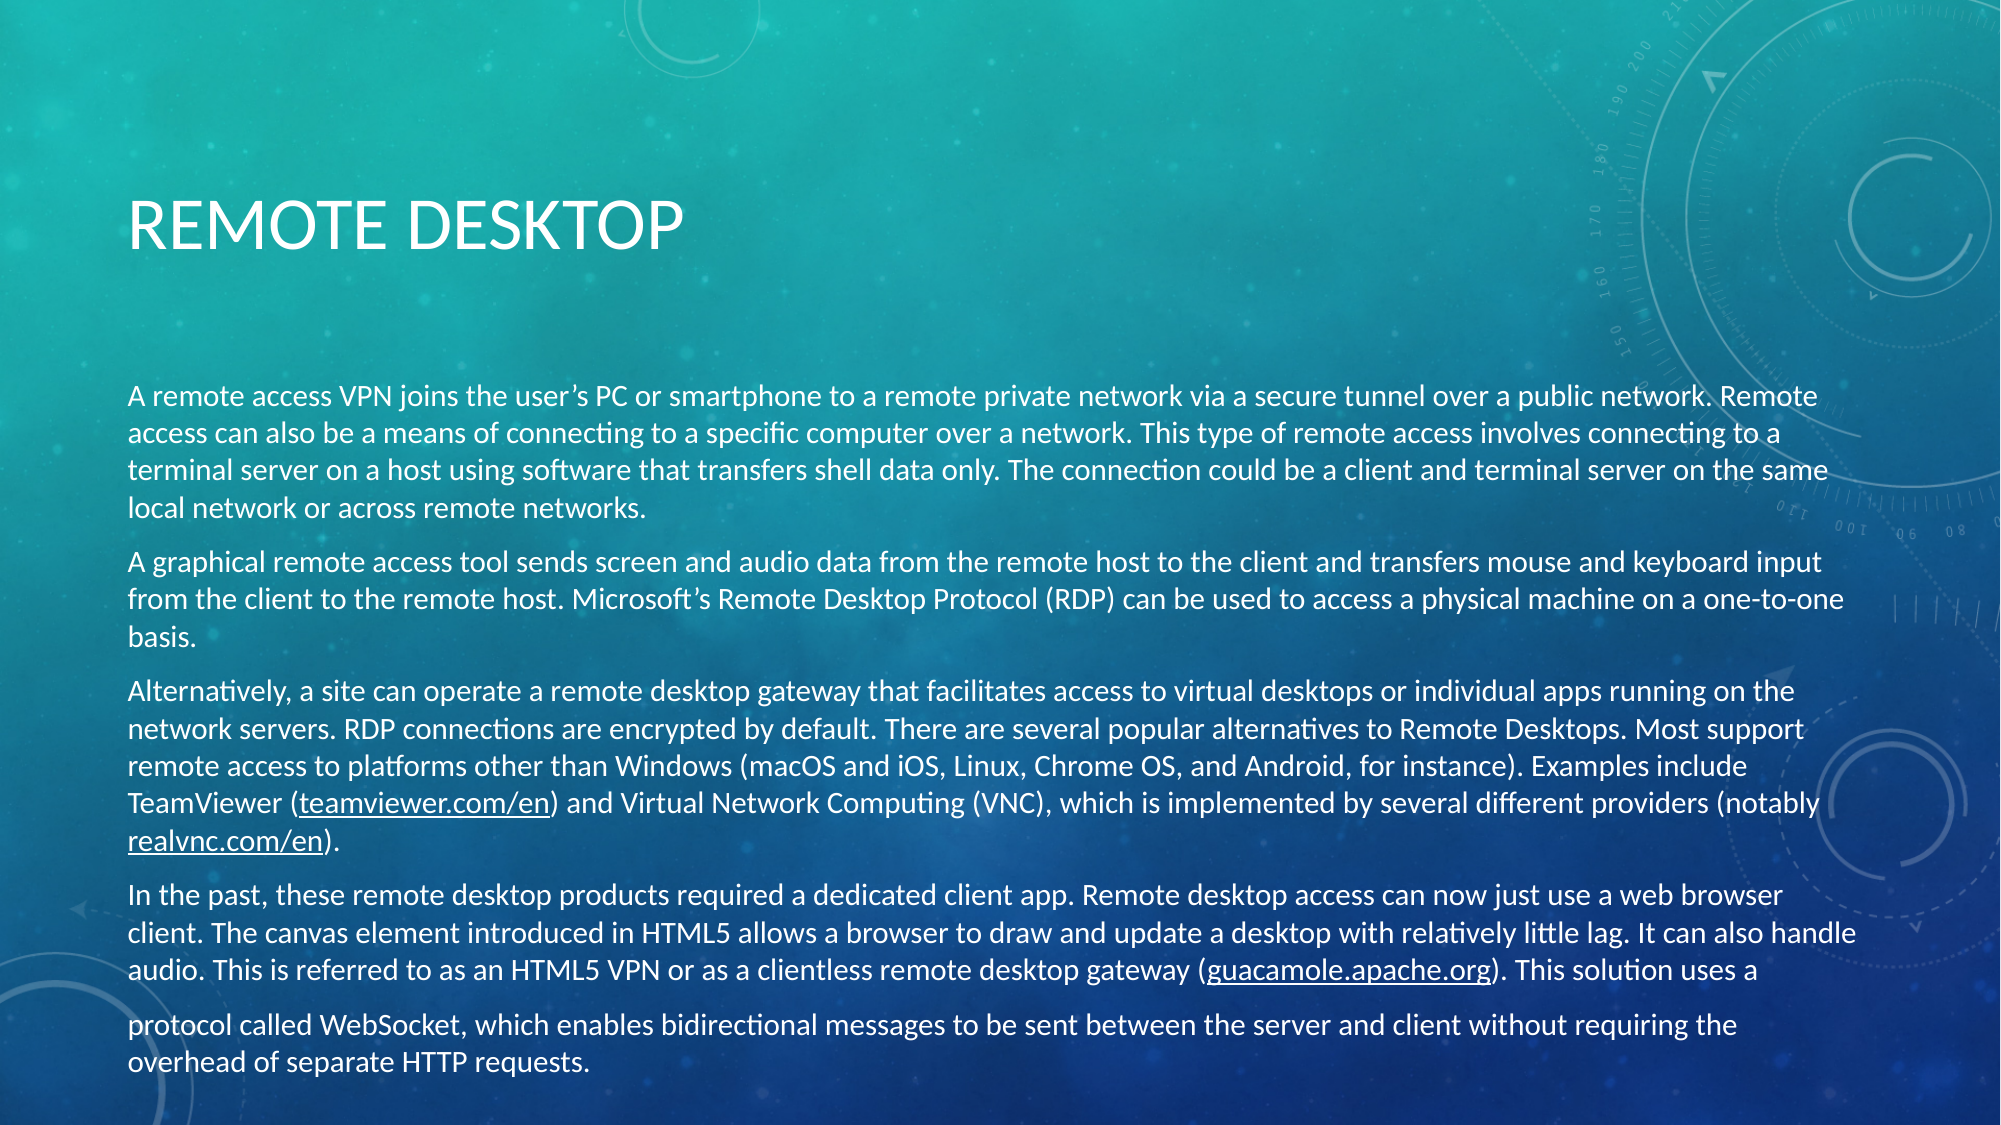

# Remote Desktop
A remote access VPN joins the user’s PC or smartphone to a remote private network via a secure tunnel over a public network. Remote access can also be a means of connecting to a specific computer over a network. This type of remote access involves connecting to a terminal server on a host using software that transfers shell data only. The connection could be a client and terminal server on the same local network or across remote networks.
A graphical remote access tool sends screen and audio data from the remote host to the client and transfers mouse and keyboard input from the client to the remote host. Microsoft’s Remote Desktop Protocol (RDP) can be used to access a physical machine on a one-to-one basis.
Alternatively, a site can operate a remote desktop gateway that facilitates access to virtual desktops or individual apps running on the network servers. RDP connections are encrypted by default. There are several popular alternatives to Remote Desktops. Most support remote access to platforms other than Windows (macOS and iOS, Linux, Chrome OS, and Android, for instance). Examples include TeamViewer (teamviewer.com/en) and Virtual Network Computing (VNC), which is implemented by several different providers (notably realvnc.com/en).
In the past, these remote desktop products required a dedicated client app. Remote desktop access can now just use a web browser client. The canvas element introduced in HTML5 allows a browser to draw and update a desktop with relatively little lag. It can also handle audio. This is referred to as an HTML5 VPN or as a clientless remote desktop gateway (guacamole.apache.org). This solution uses a
protocol called WebSocket, which enables bidirectional messages to be sent between the server and client without requiring the overhead of separate HTTP requests.